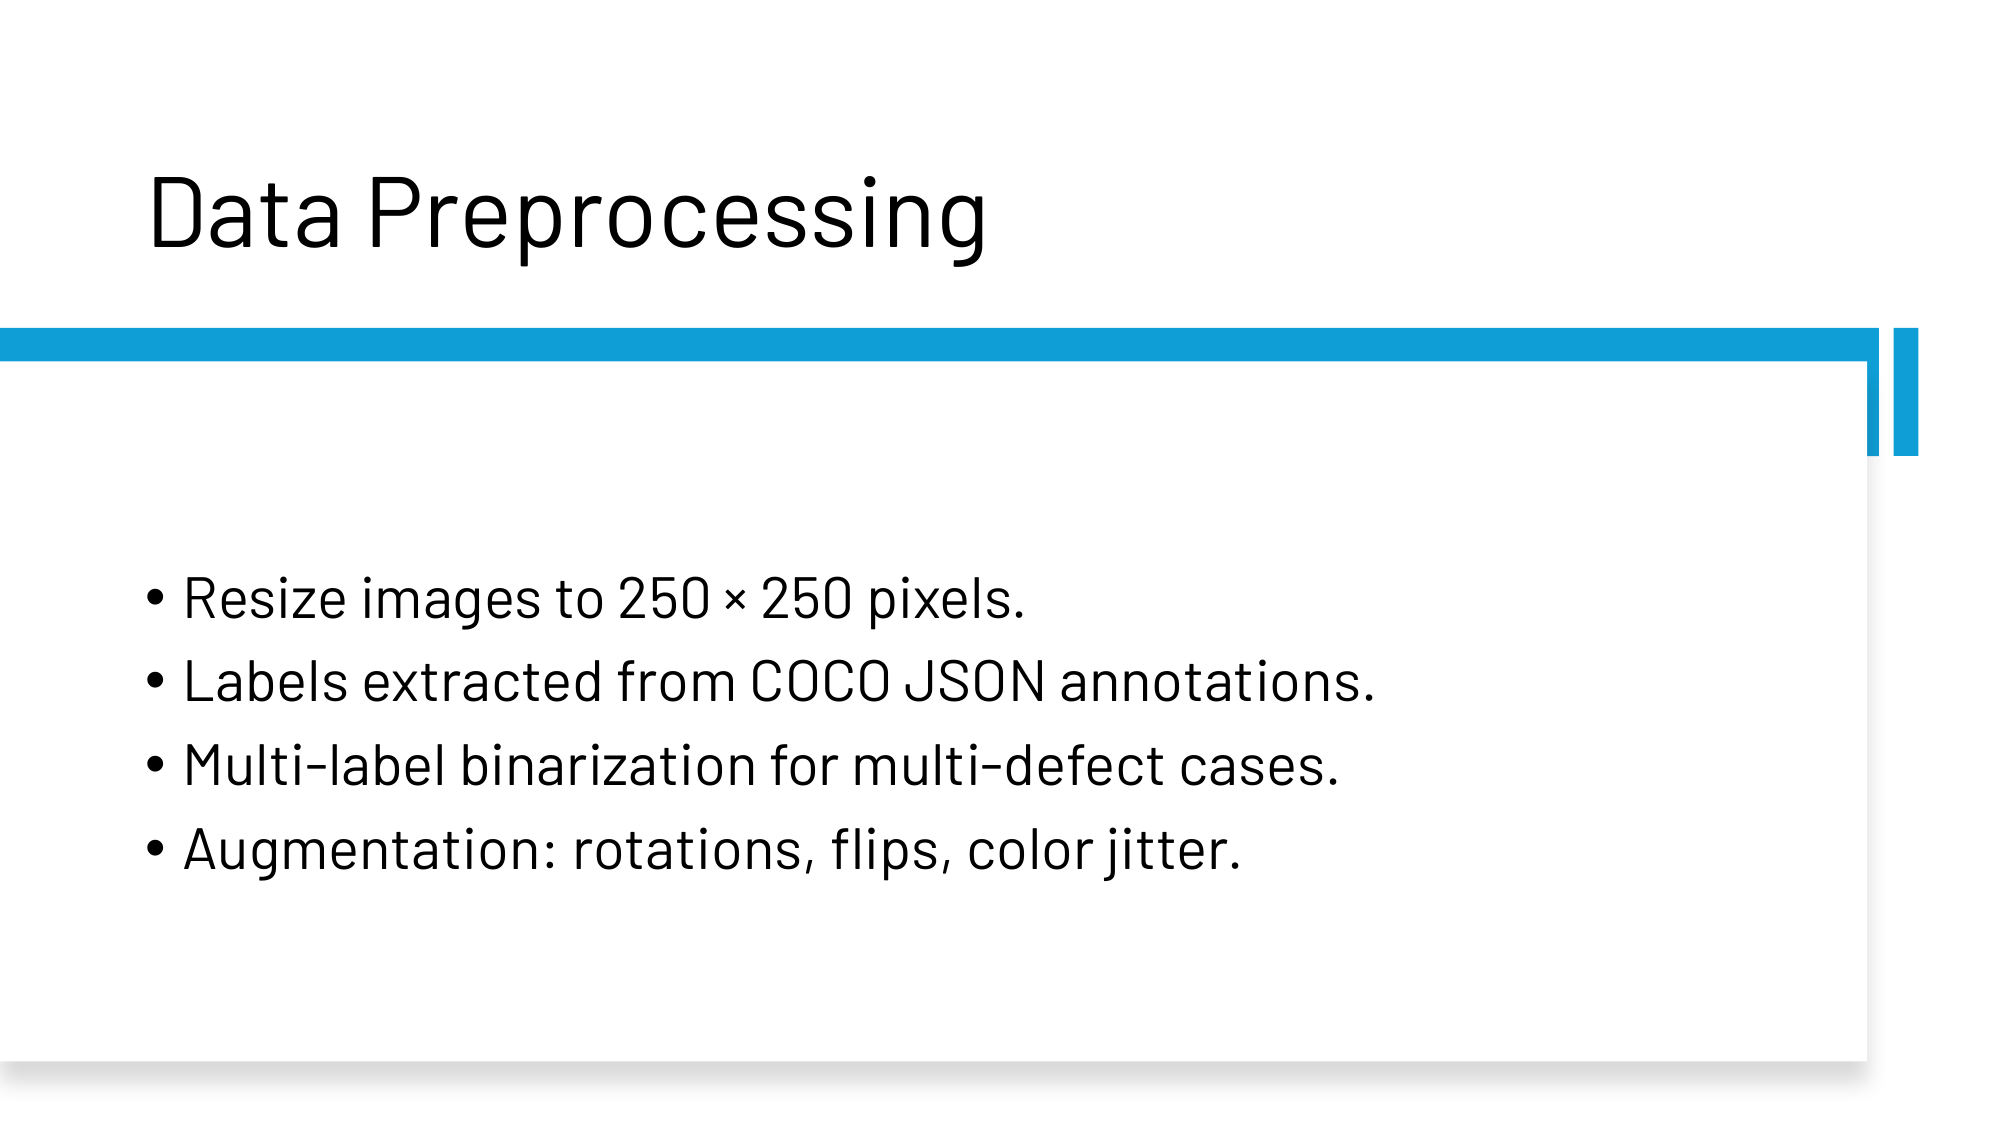

# Data Preprocessing

Resize images to 250 × 250 pixels.
Labels extracted from COCO JSON annotations.
Multi-label binarization for multi-defect cases.
Augmentation: rotations, flips, color jitter.